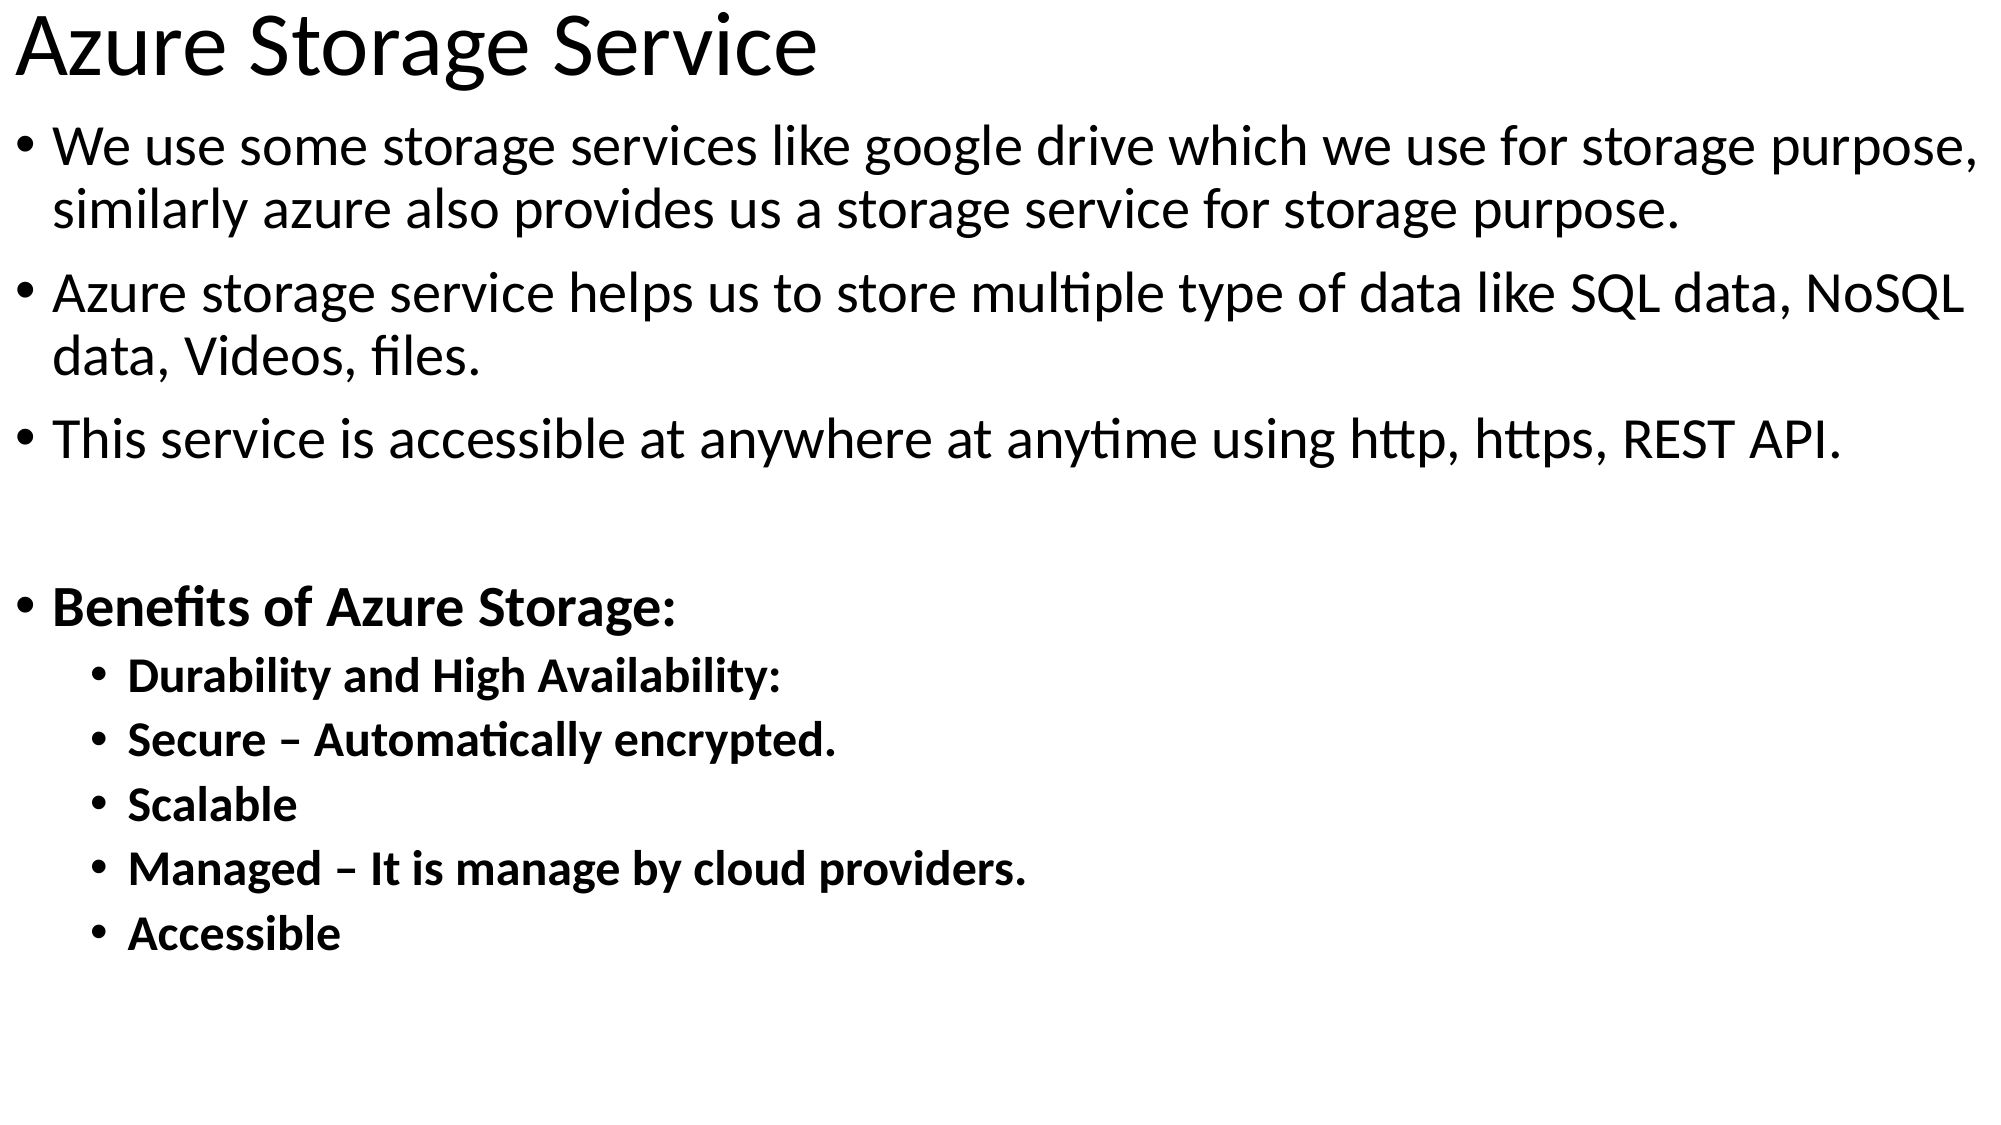

# Azure Storage Service
We use some storage services like google drive which we use for storage purpose, similarly azure also provides us a storage service for storage purpose.
Azure storage service helps us to store multiple type of data like SQL data, NoSQL data, Videos, files.
This service is accessible at anywhere at anytime using http, https, REST API.

Benefits of Azure Storage:
Durability and High Availability:
Secure – Automatically encrypted.
Scalable
Managed – It is manage by cloud providers.
Accessible